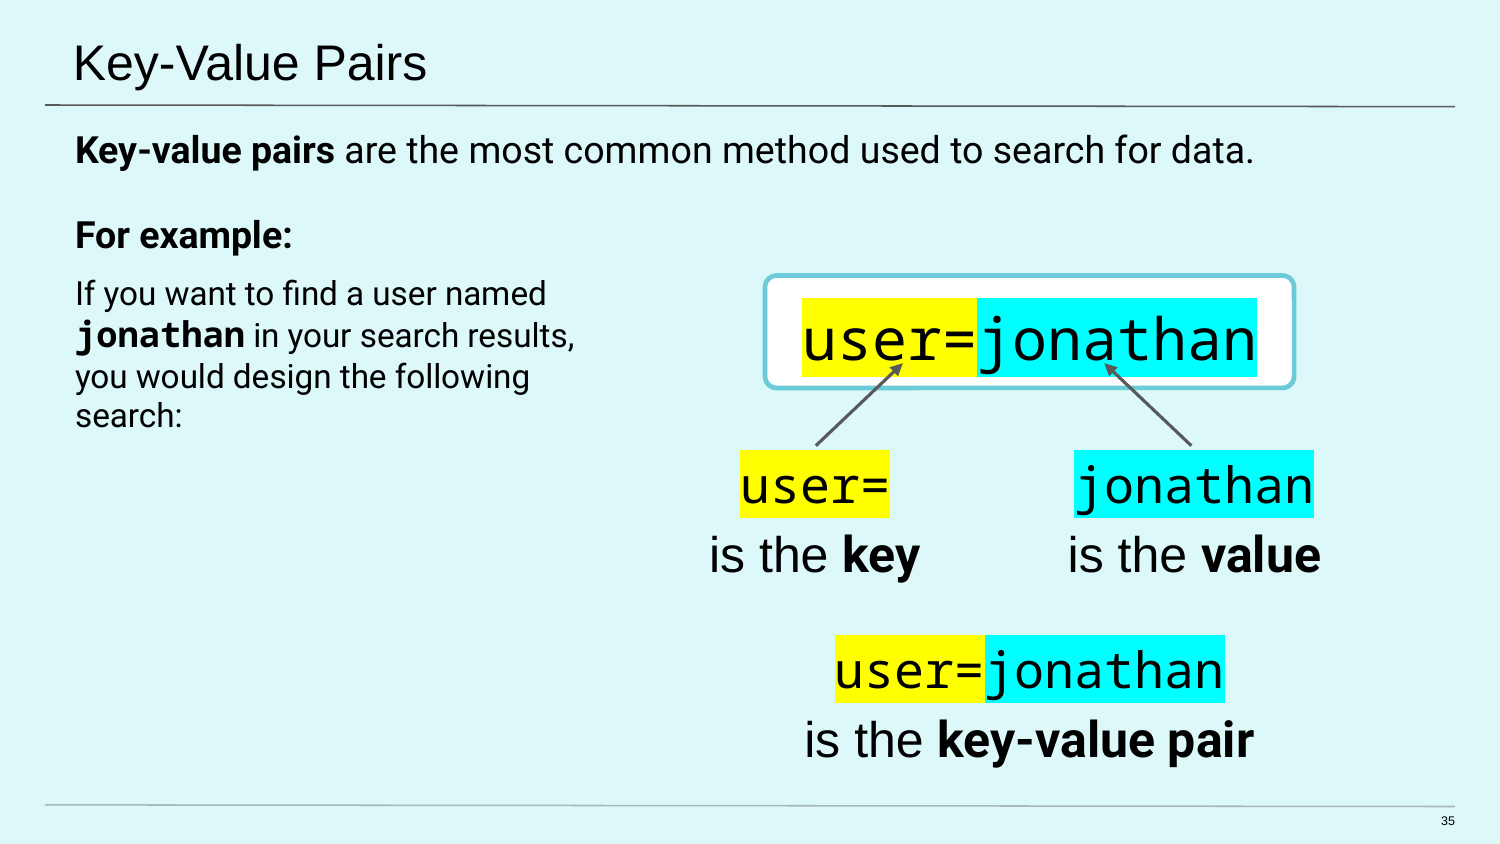

# Key-Value Pairs
Key-value pairs are the most common method used to search for data.

For example:
If you want to find a user named jonathan in your search results, you would design the following search:
user=jonathan
user=
is the key
jonathan
is the value
user=jonathan
is the key-value pair
35